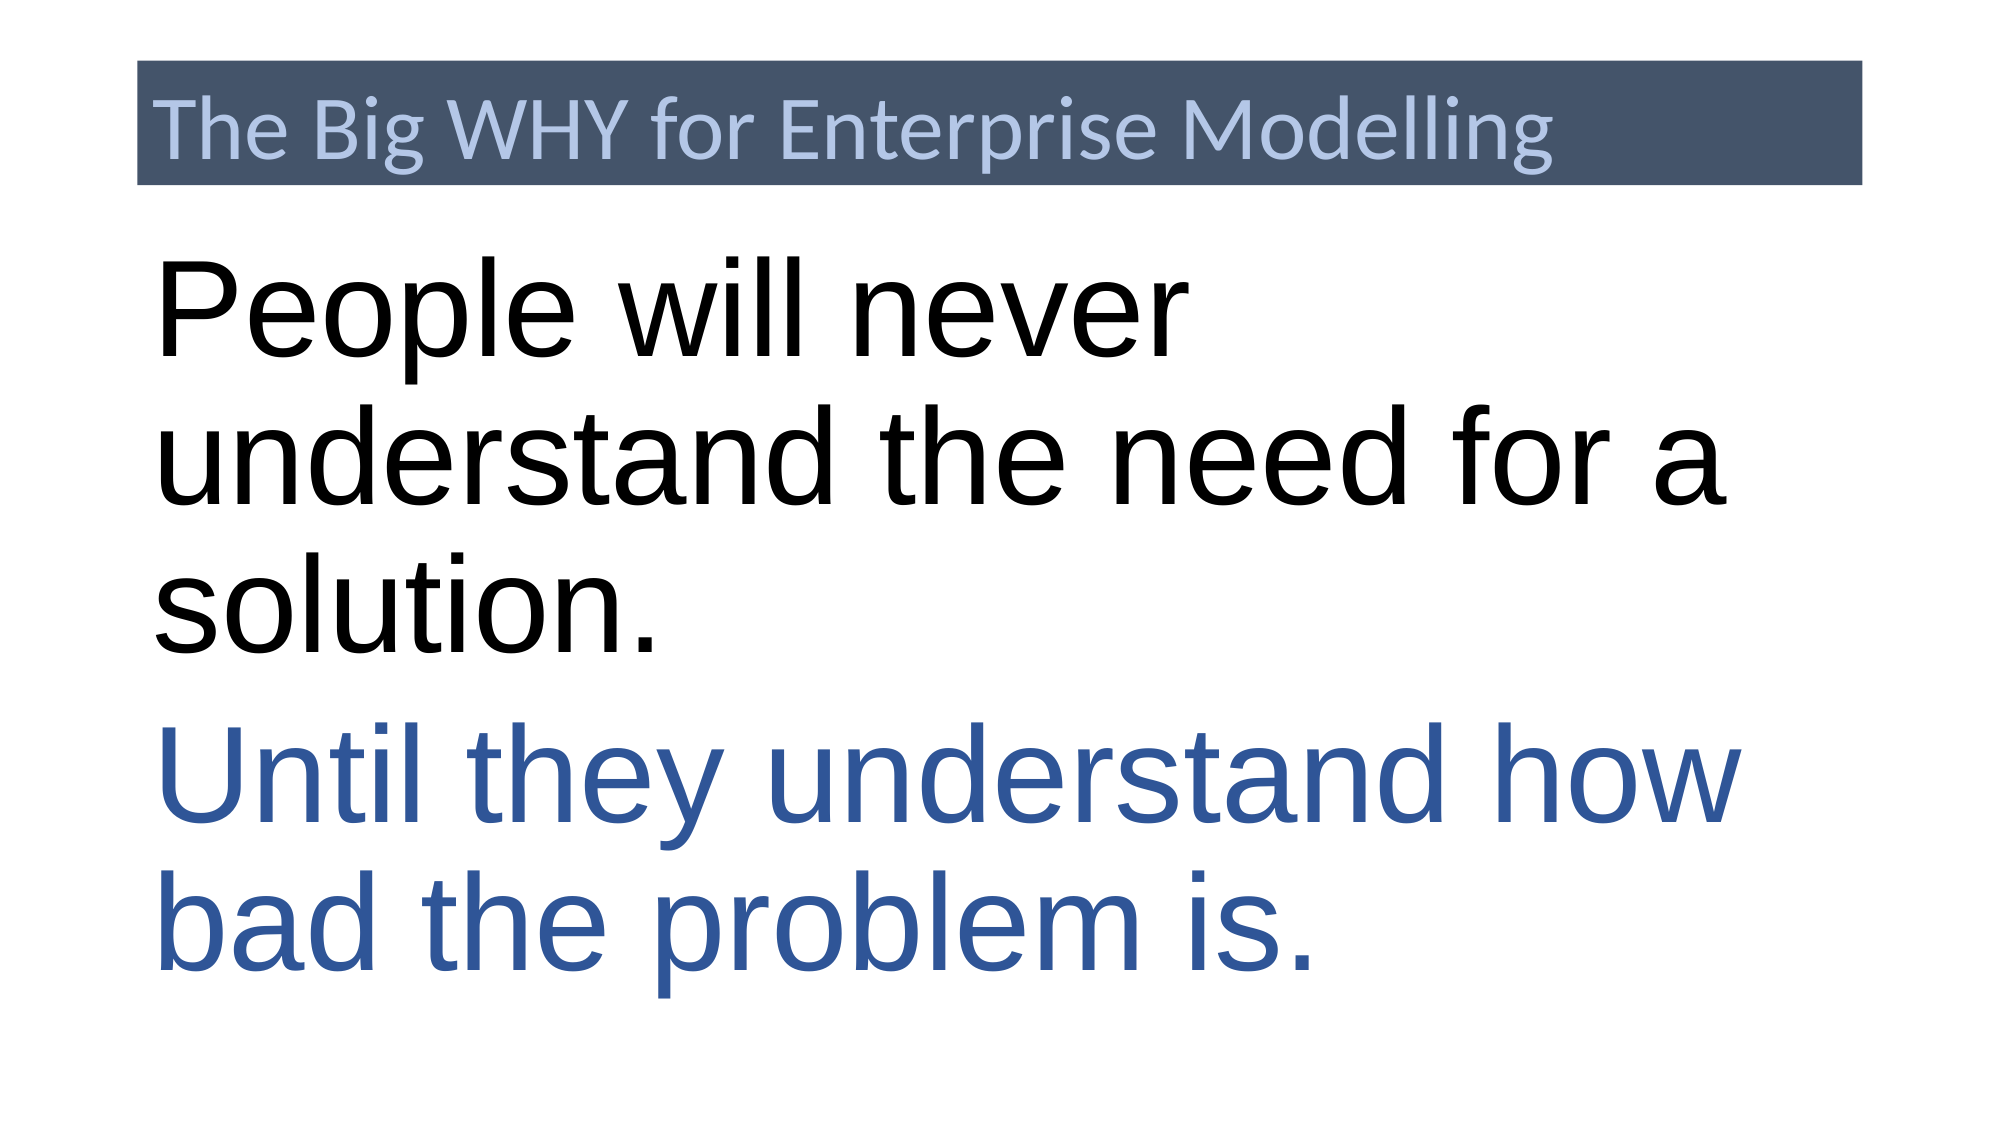

The Big WHY for Enterprise Modelling
People will never understand the need for a solution.
Until they understand how bad the problem is.